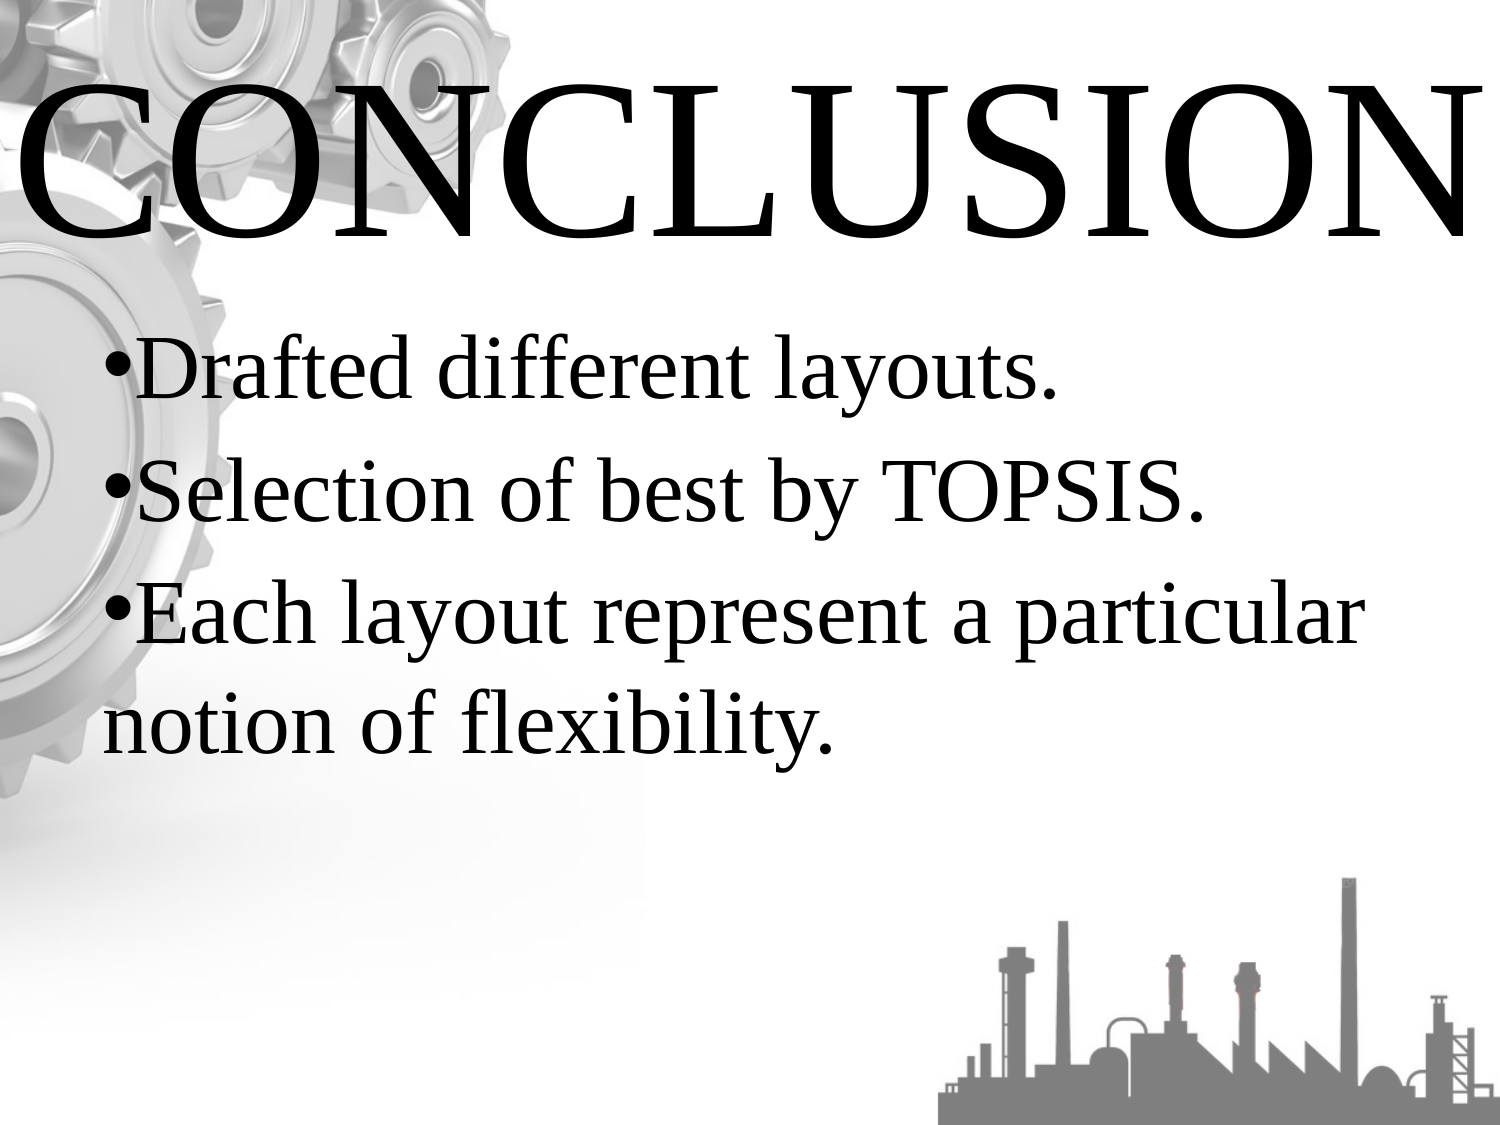

CONCLUSION
Drafted different layouts.
Selection of best by TOPSIS.
Each layout represent a particular notion of flexibility.